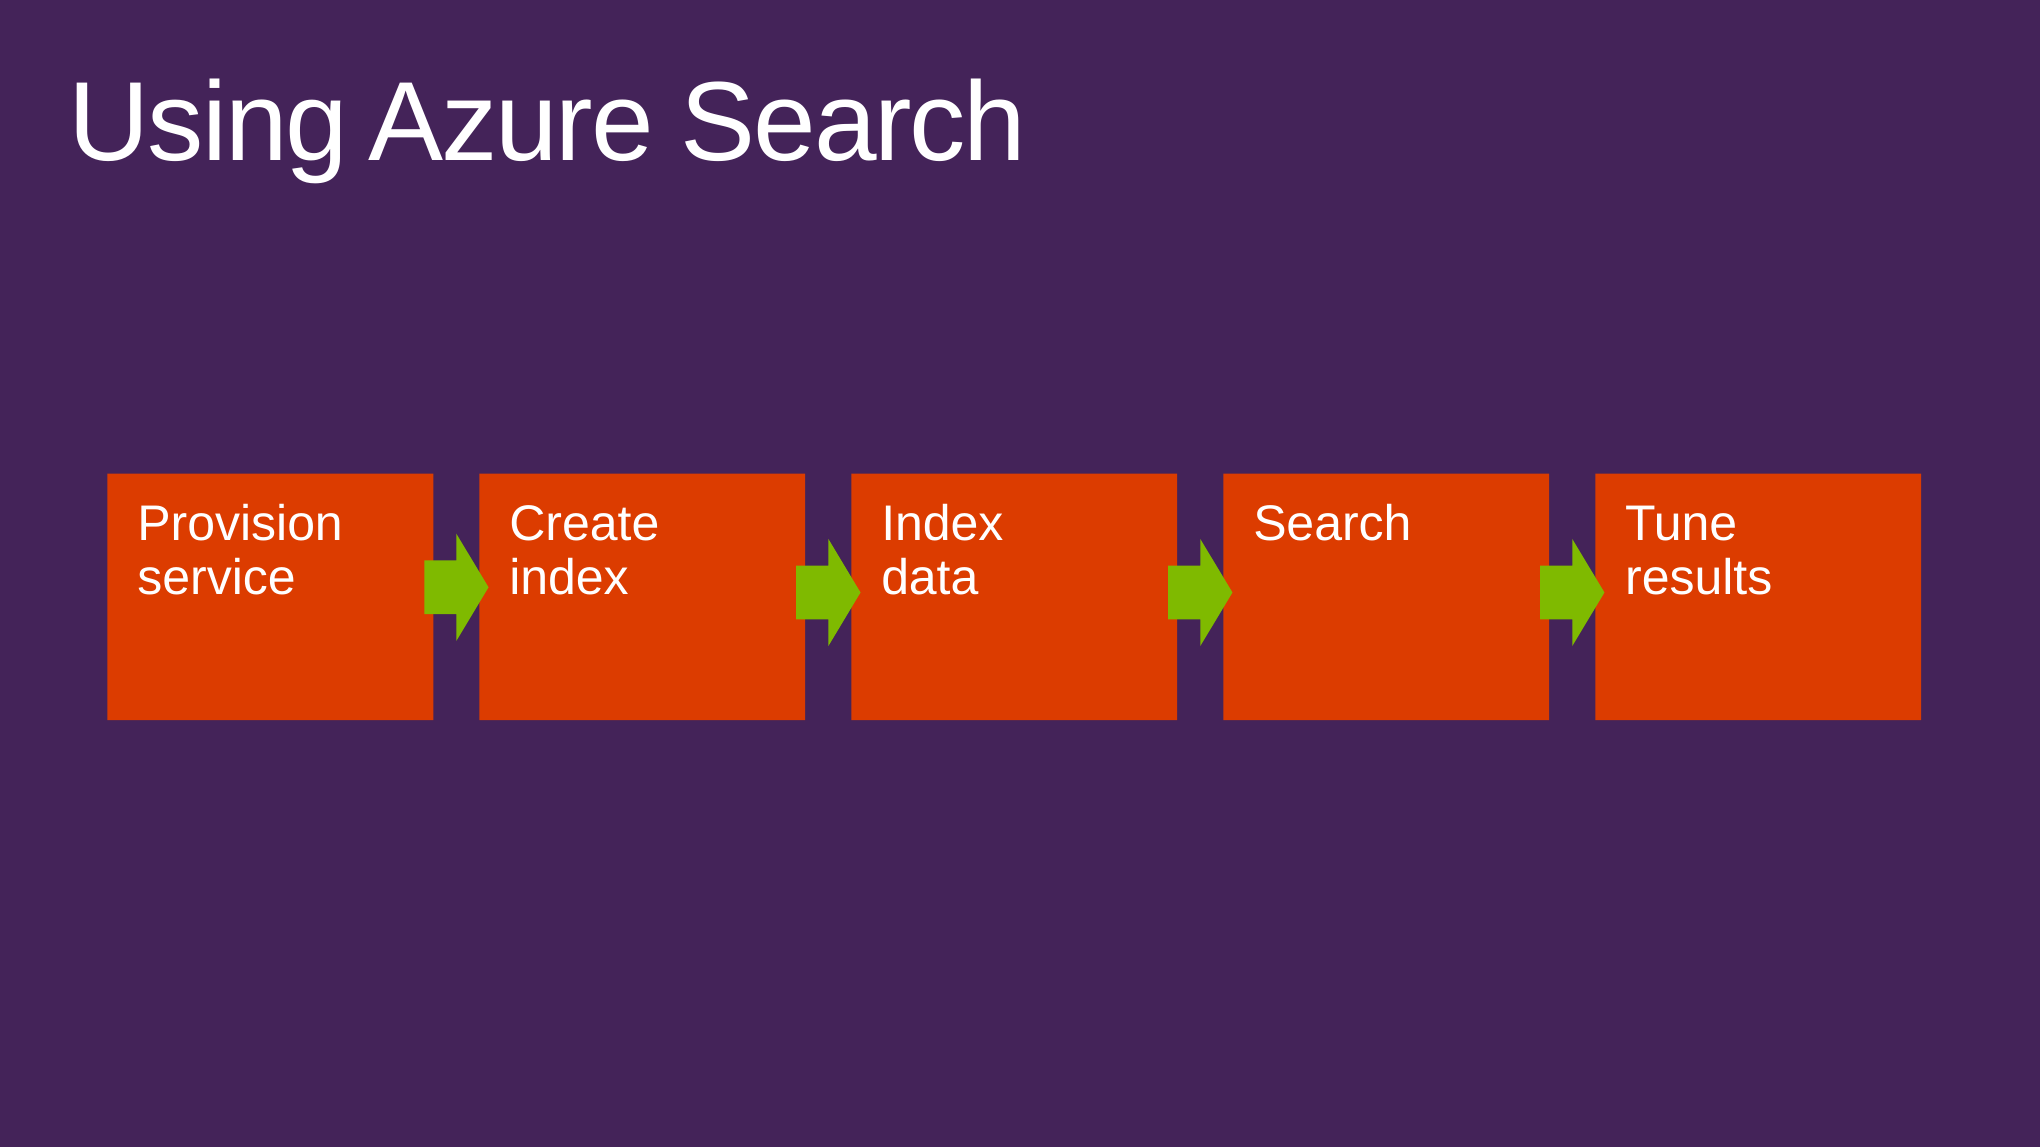

# Using Azure Search
Provision service
Create index
Index
data
Search
Tune
results